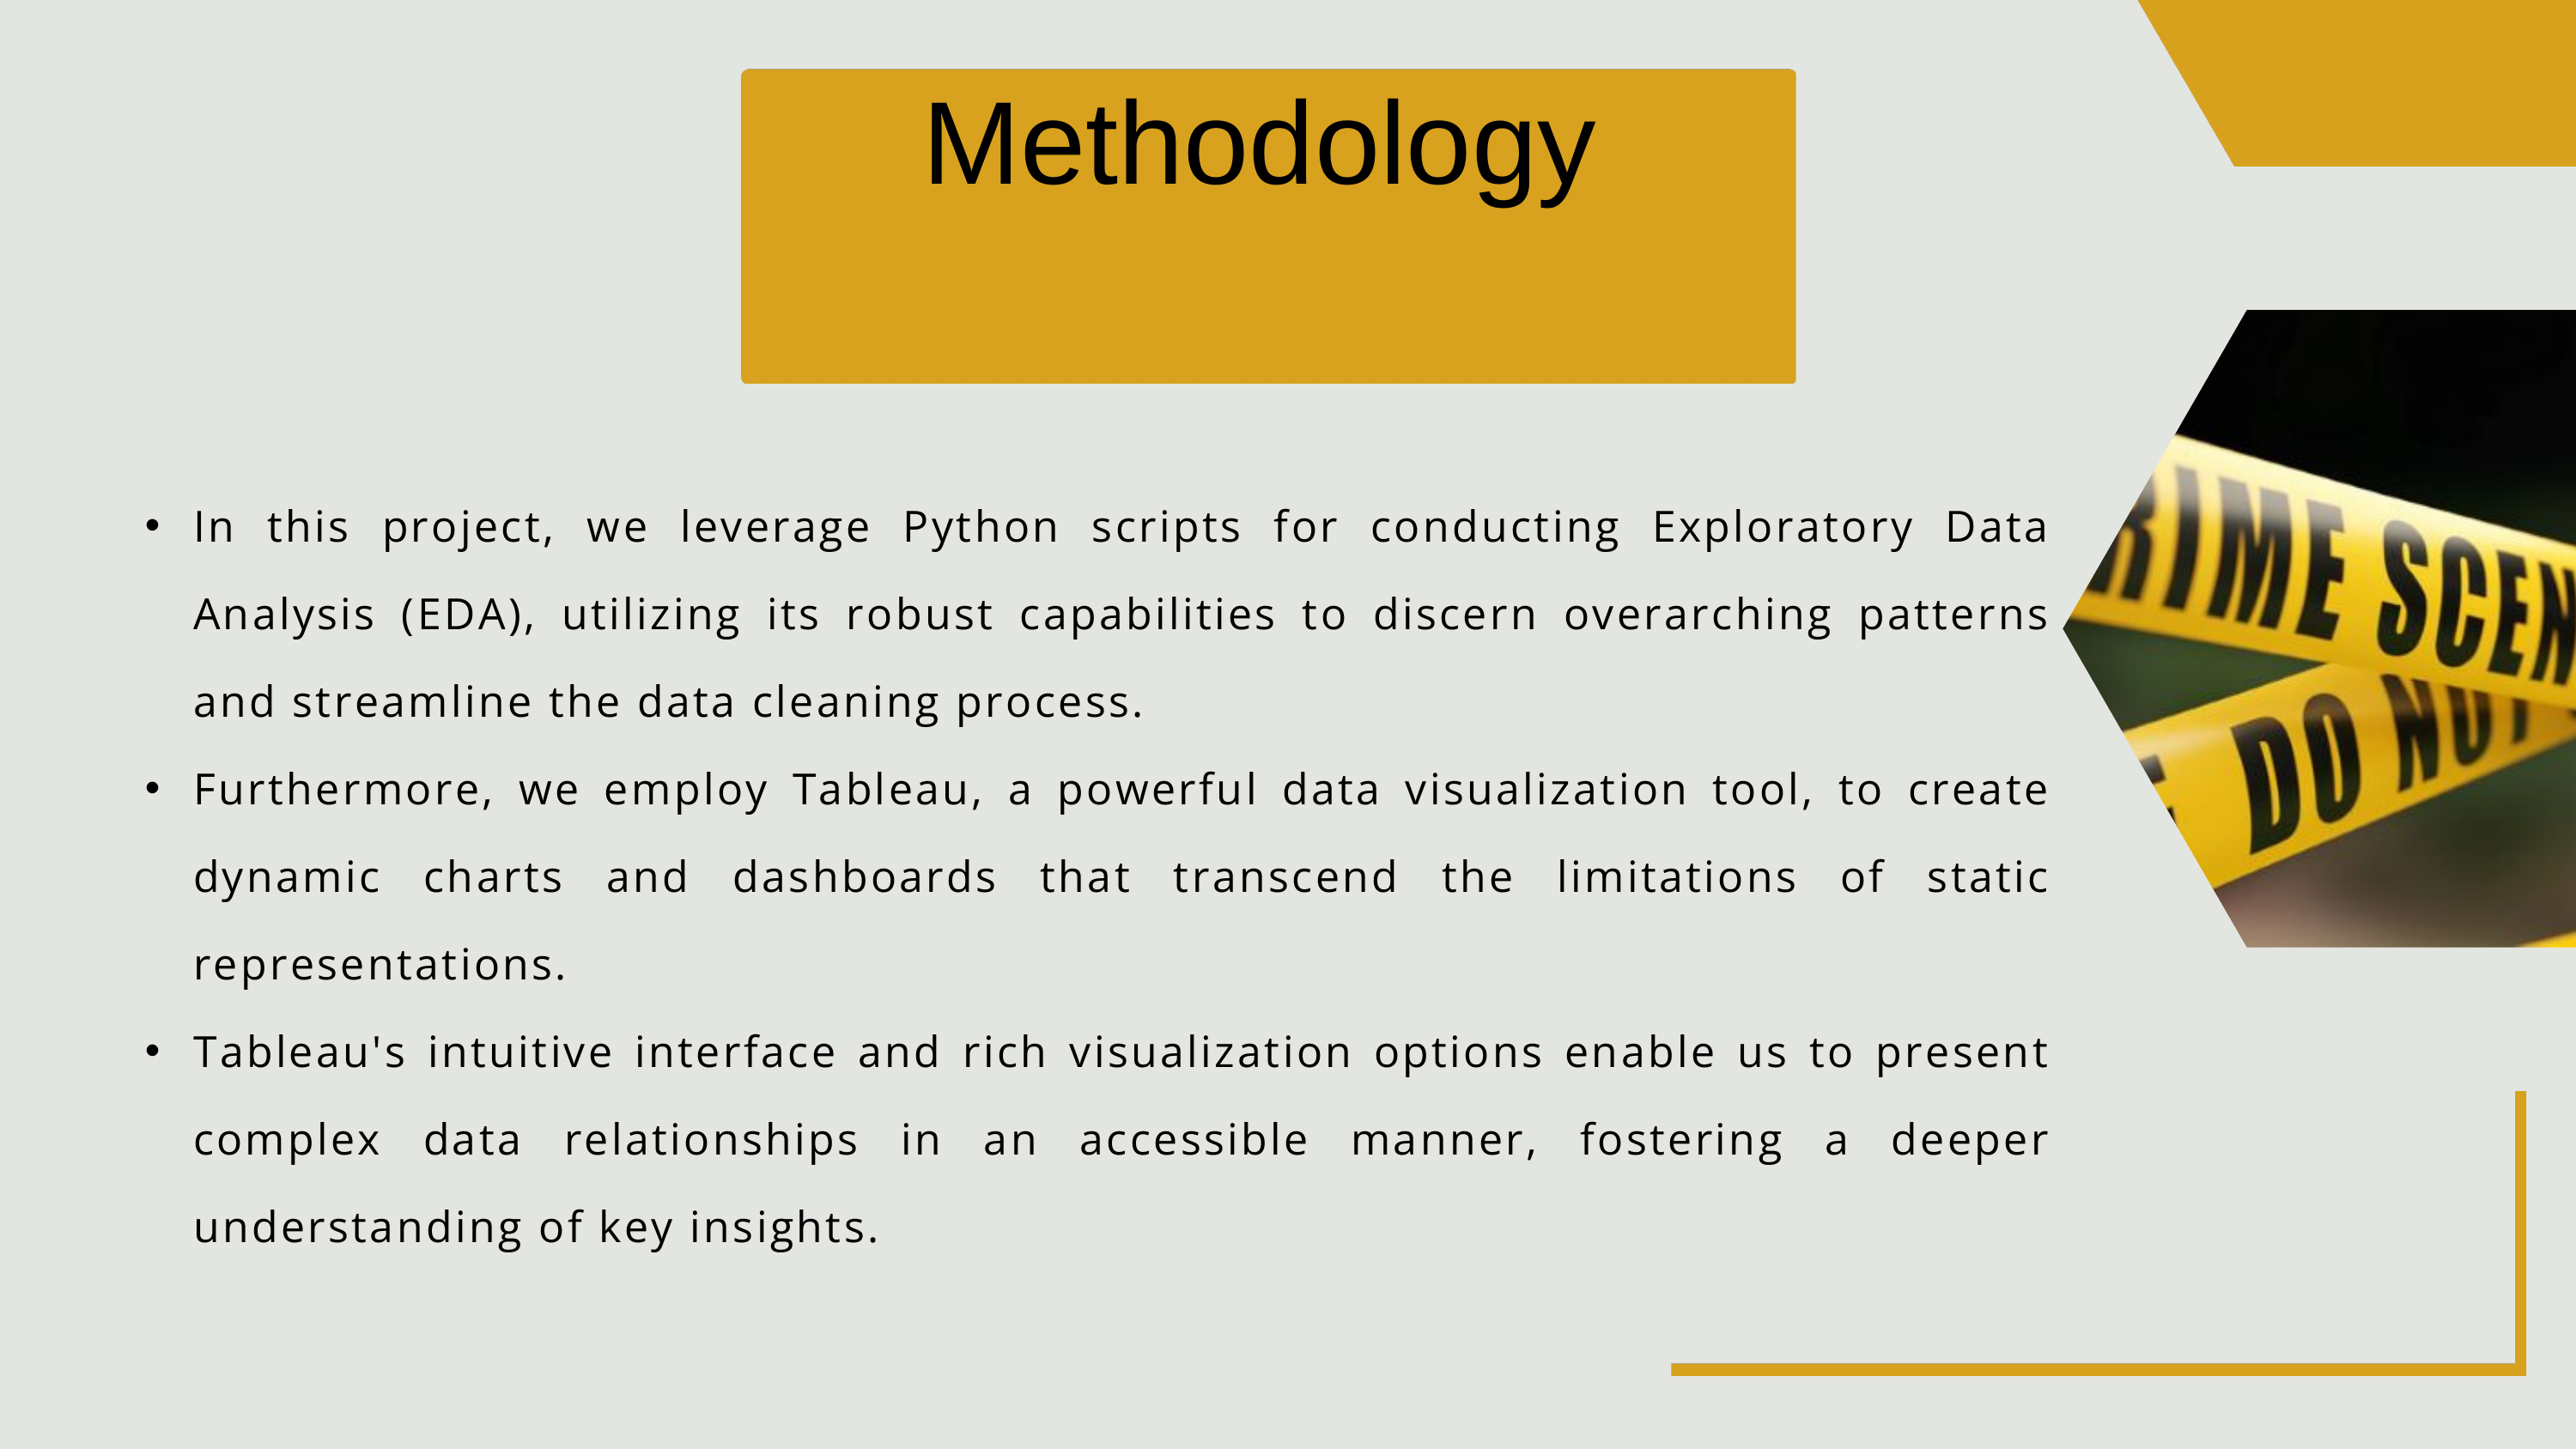

Methodology

In this project, we leverage Python scripts for conducting Exploratory Data Analysis (EDA), utilizing its robust capabilities to discern overarching patterns and streamline the data cleaning process.
Furthermore, we employ Tableau, a powerful data visualization tool, to create dynamic charts and dashboards that transcend the limitations of static representations.
Tableau's intuitive interface and rich visualization options enable us to present complex data relationships in an accessible manner, fostering a deeper understanding of key insights.